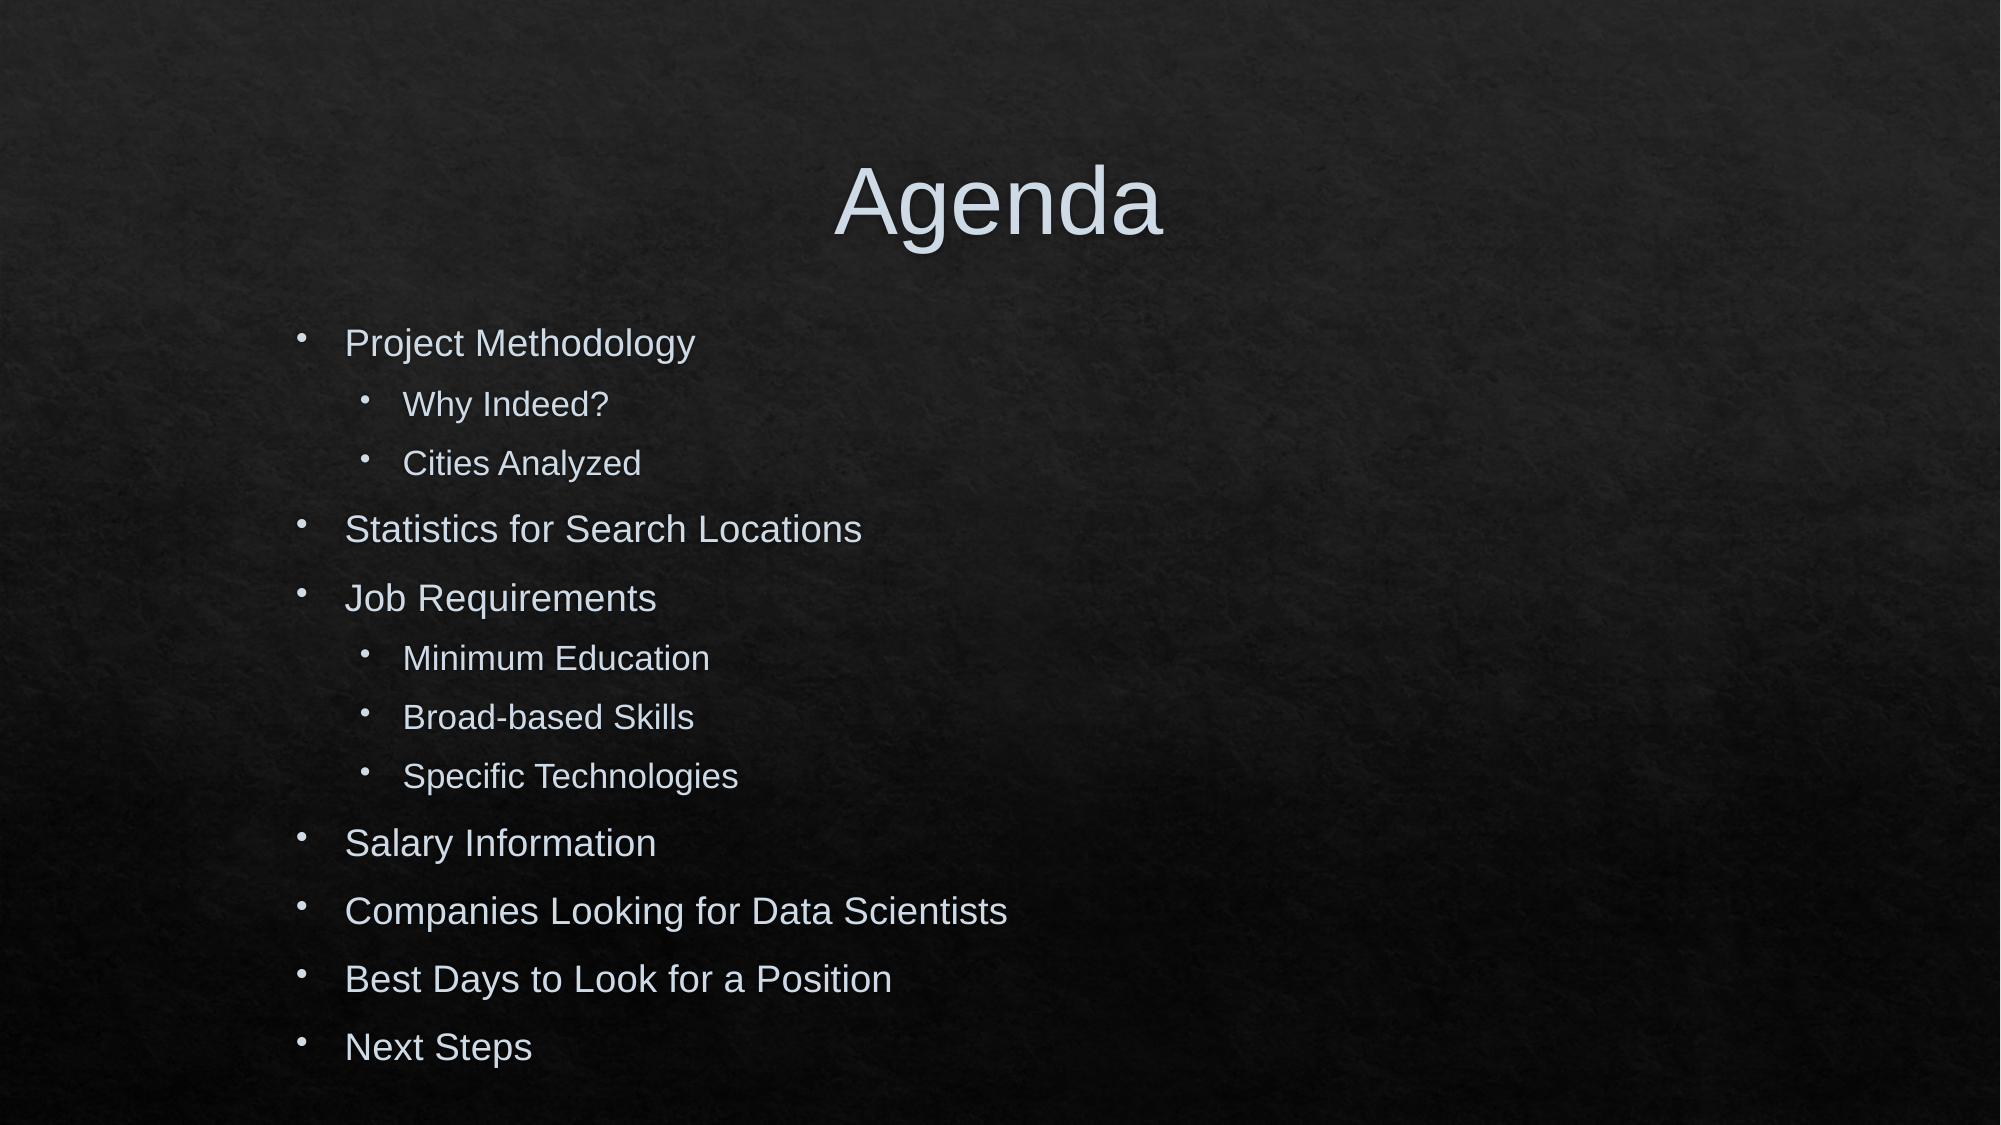

# Agenda
Project Methodology
Why Indeed?
Cities Analyzed
Statistics for Search Locations
Job Requirements
Minimum Education
Broad-based Skills
Specific Technologies
Salary Information
Companies Looking for Data Scientists
Best Days to Look for a Position
Next Steps